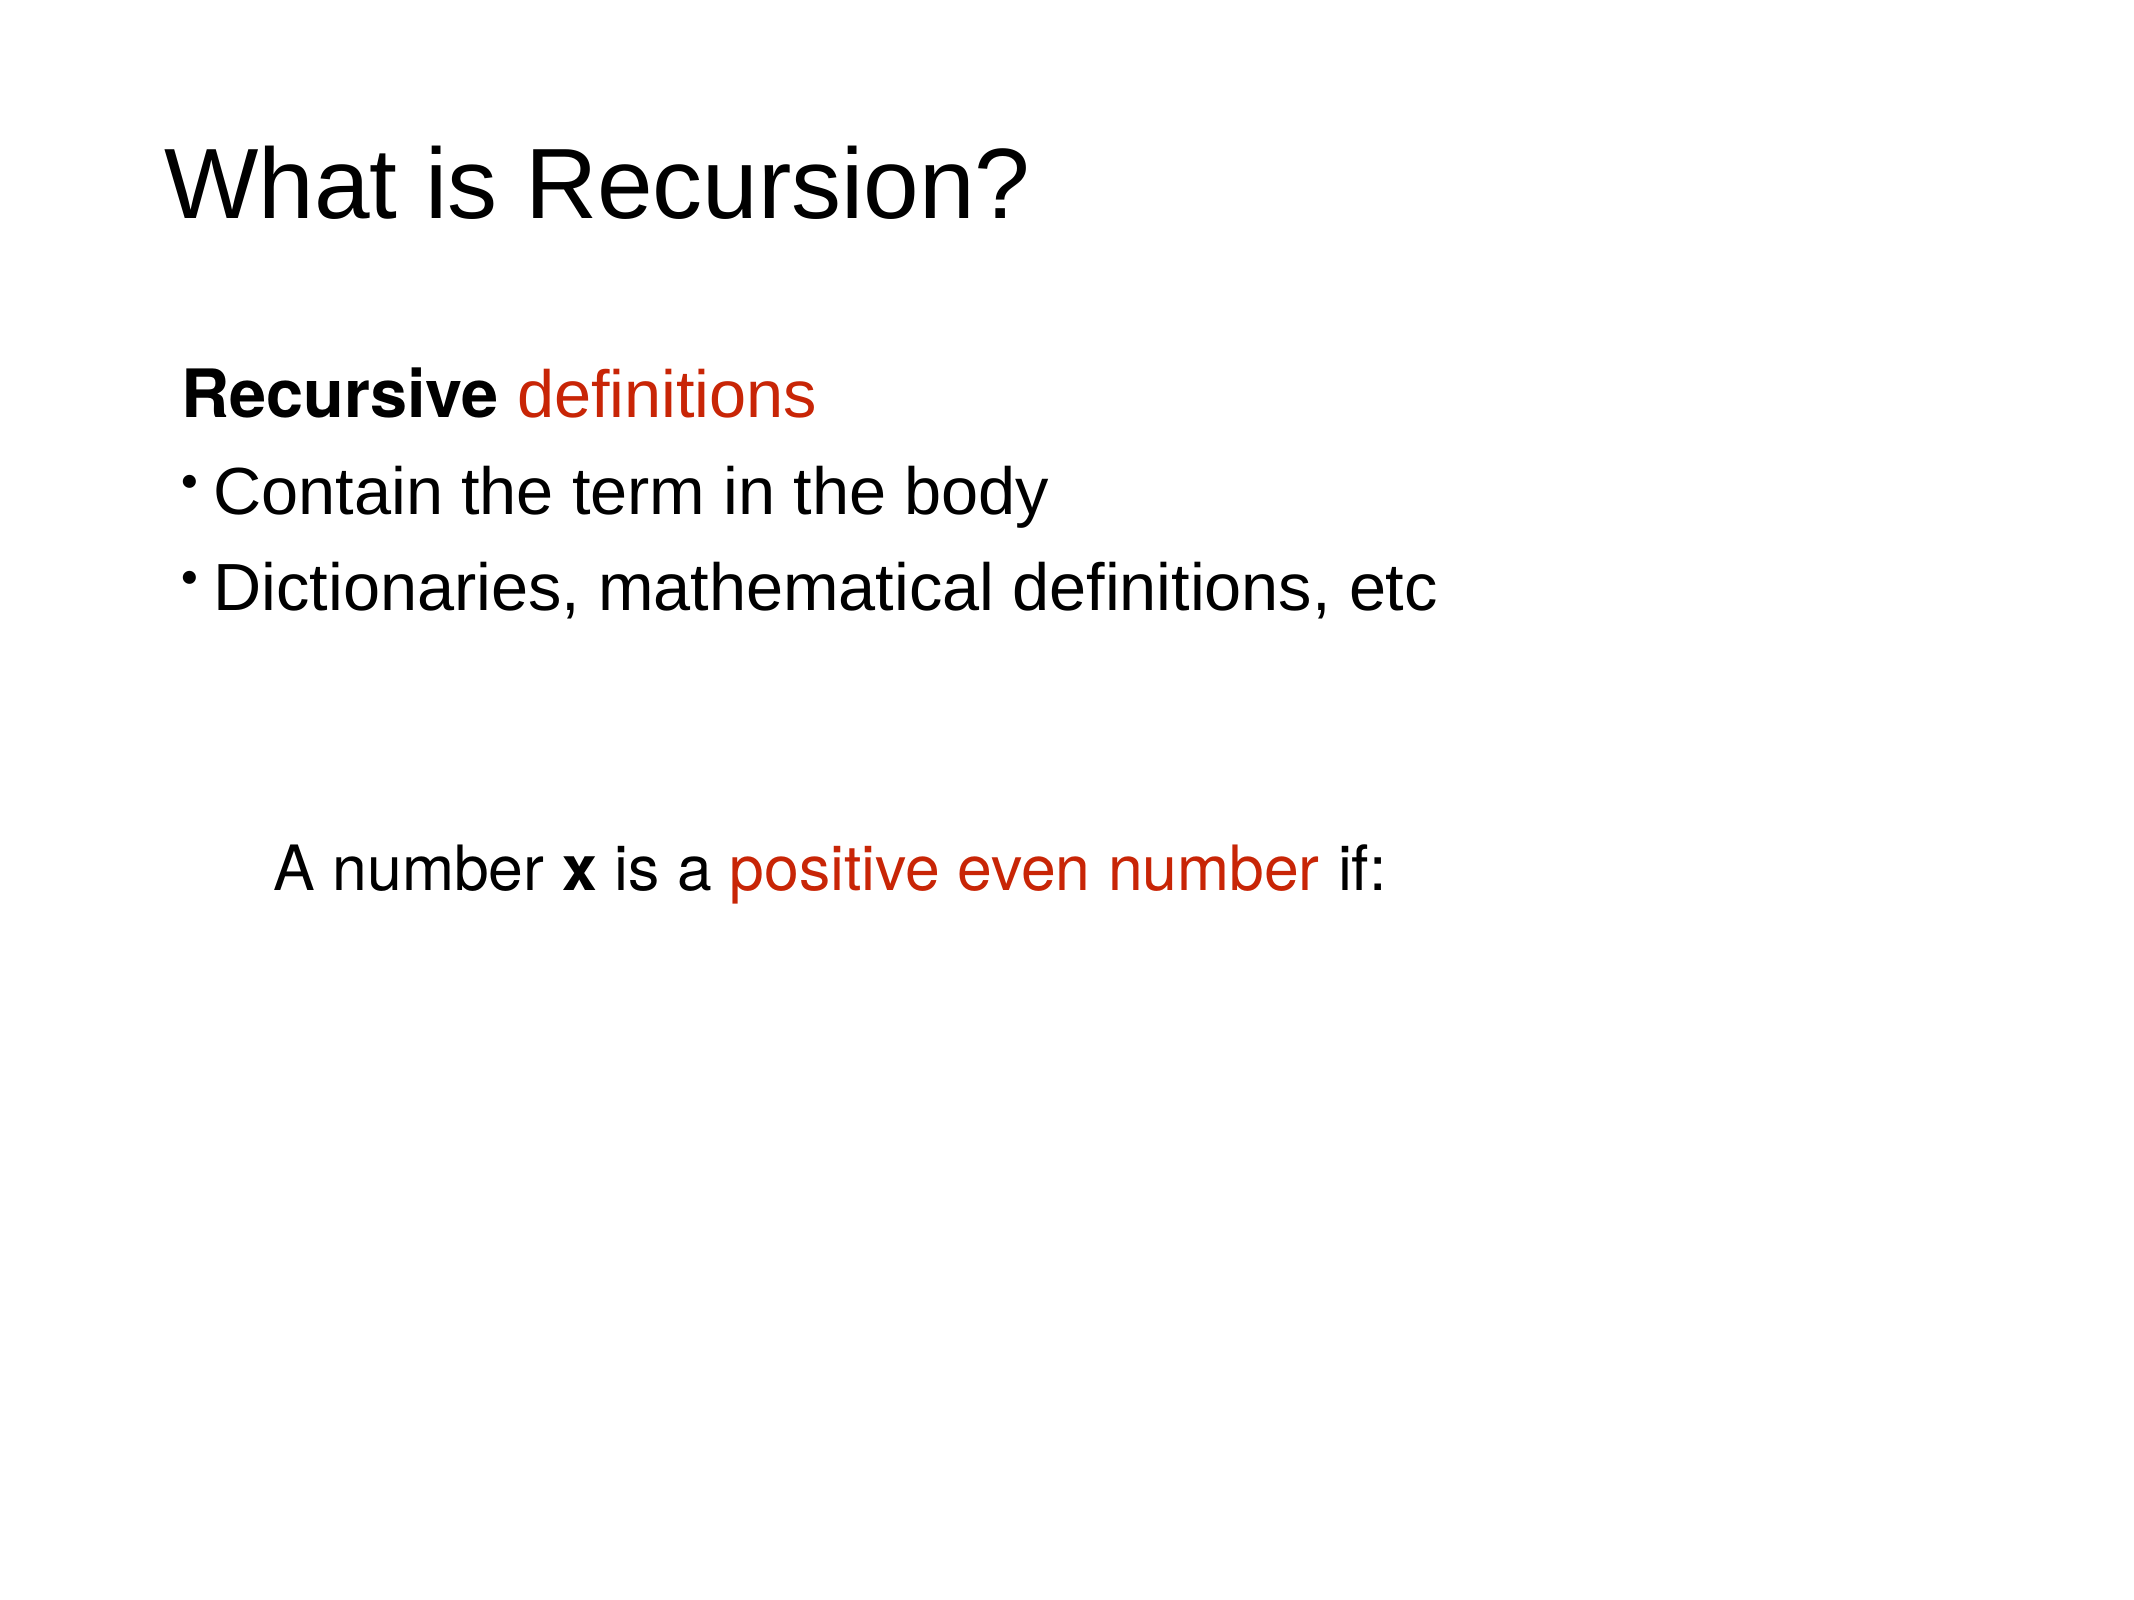

# What is Recursion?
Recursive definitions
Contain the term in the body
Dictionaries, mathematical definitions, etc
A number x is a positive even number if: